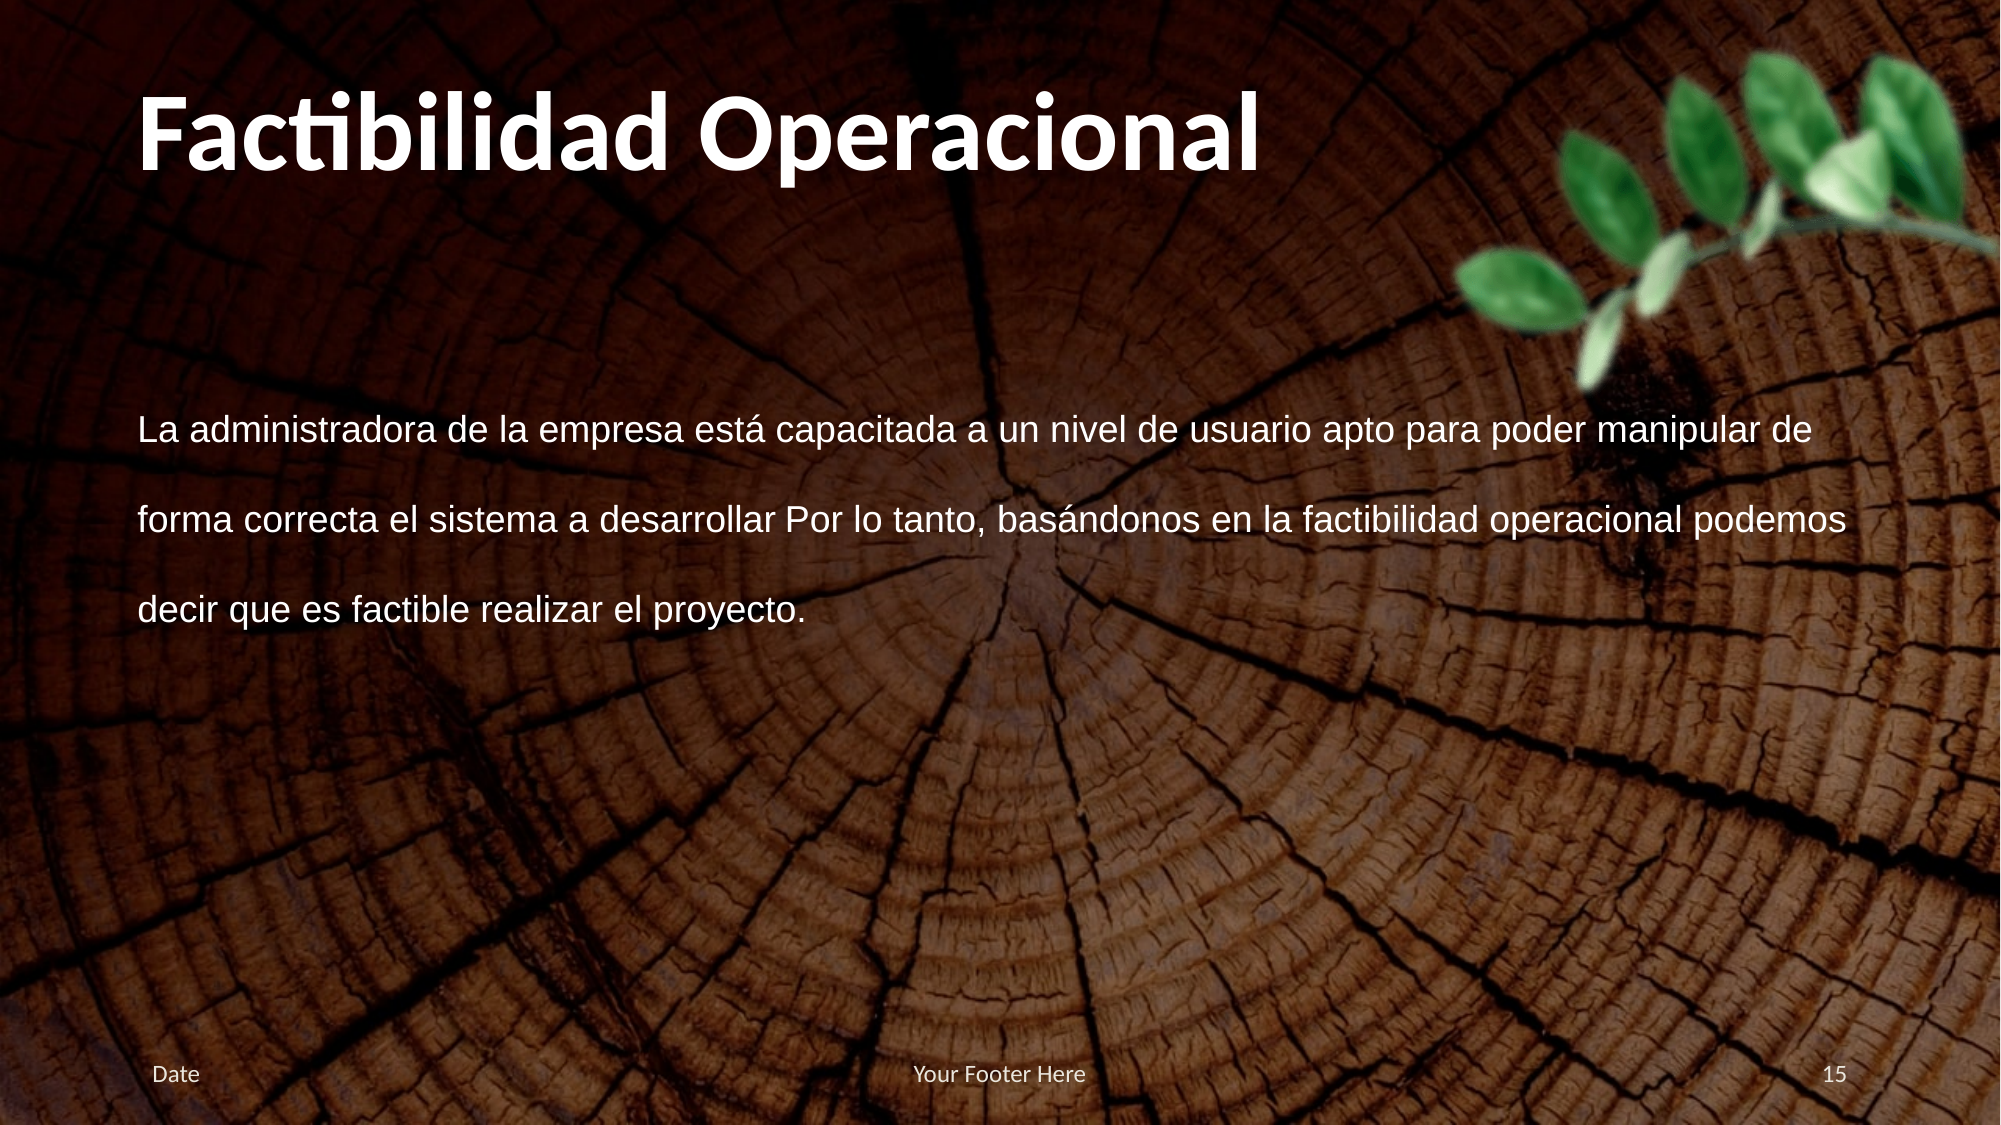

# Factibilidad Operacional
La administradora de la empresa está capacitada a un nivel de usuario apto para poder manipular de forma correcta el sistema a desarrollar Por lo tanto, basándonos en la factibilidad operacional podemos decir que es factible realizar el proyecto.

Date
Your Footer Here
15